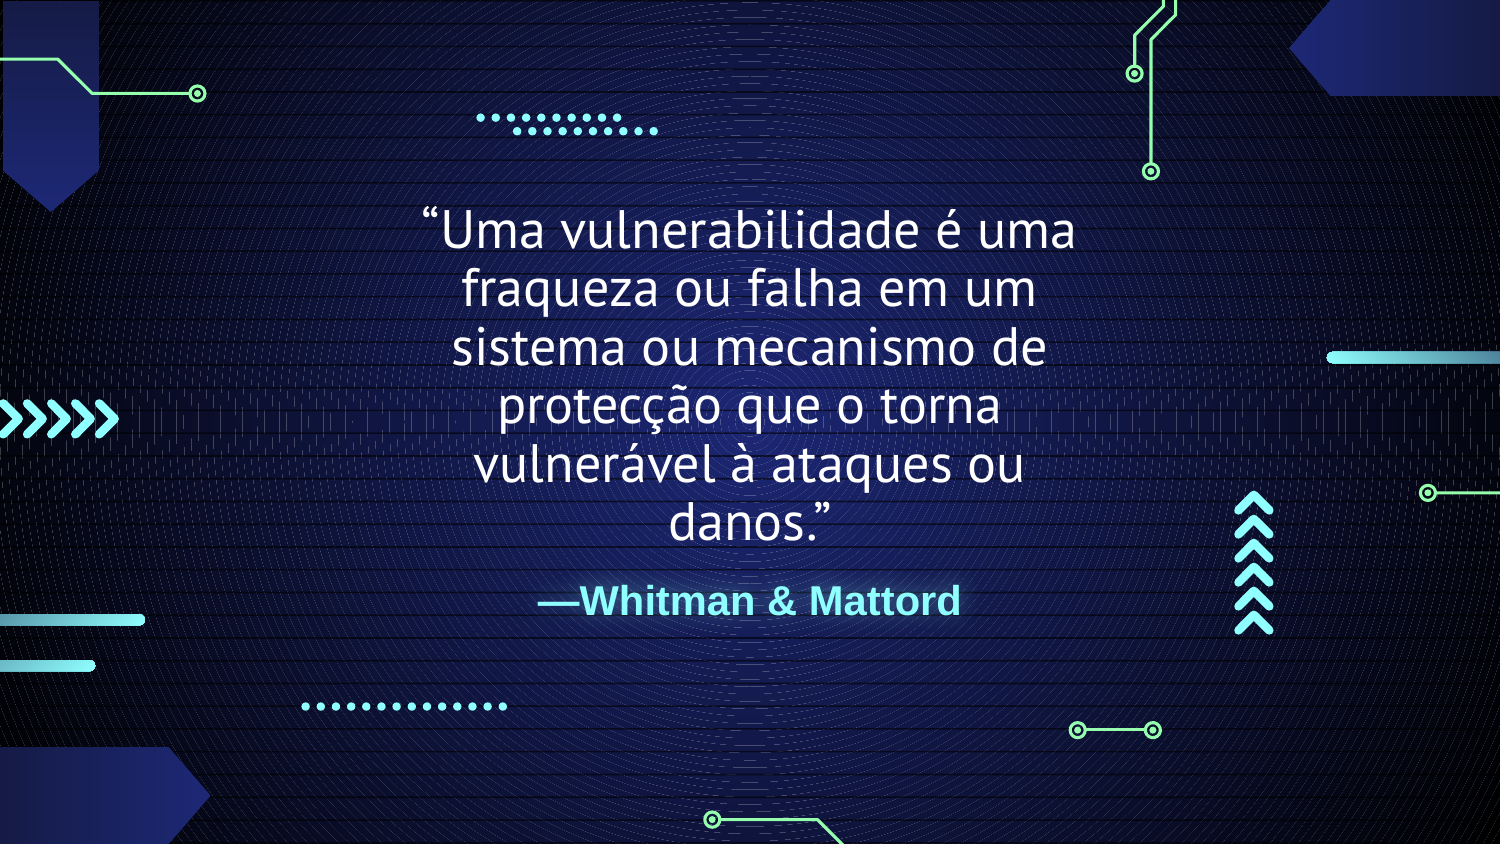

“Uma vulnerabilidade é uma fraqueza ou falha em um sistema ou mecanismo de protecção que o torna vulnerável à ataques ou danos.”

# —Whitman & Mattord